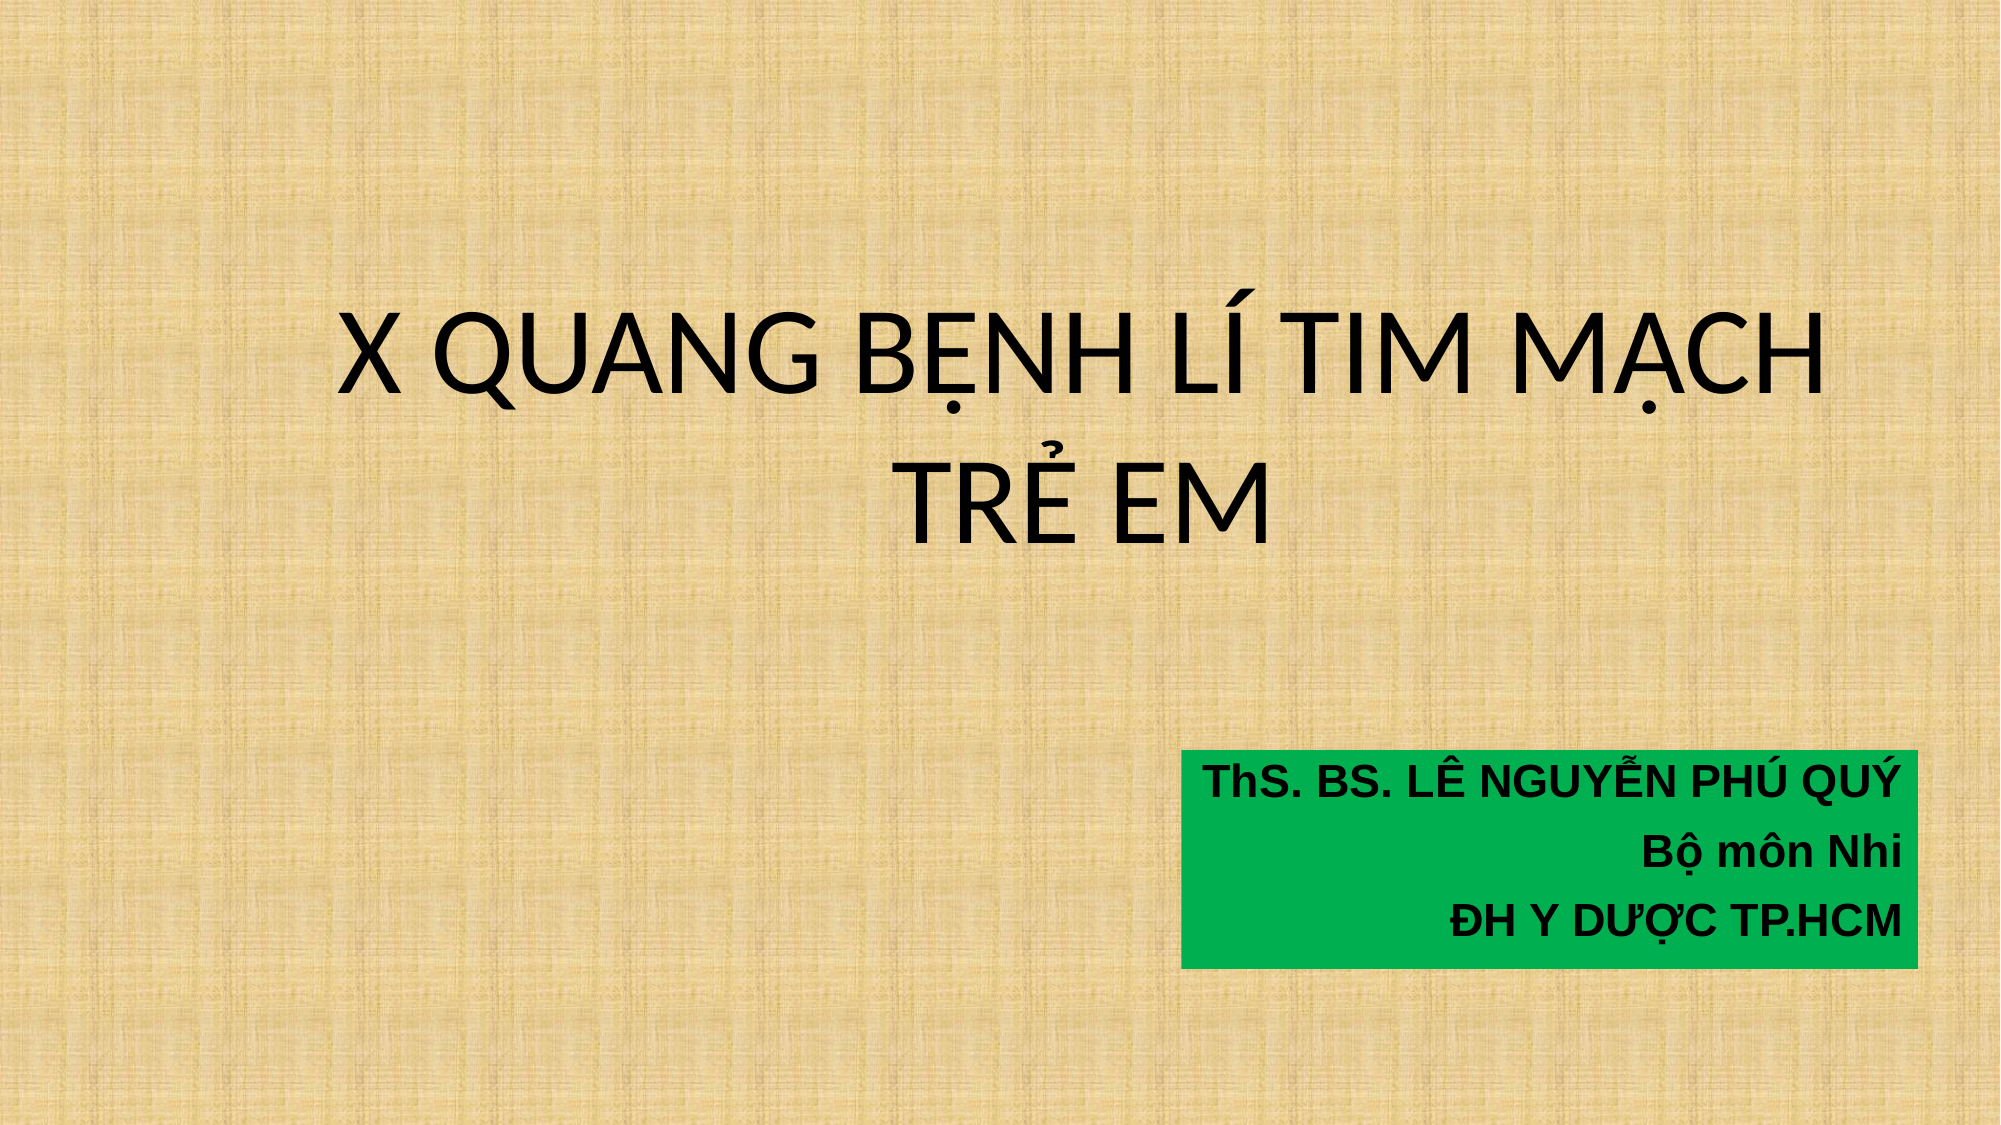

# X QUANG BỆNH LÍ TIM MẠCH TRẺ EM
ThS. BS. LÊ NGUYỄN PHÚ QUÝ
Bộ môn Nhi
ĐH Y DƯỢC TP.HCM